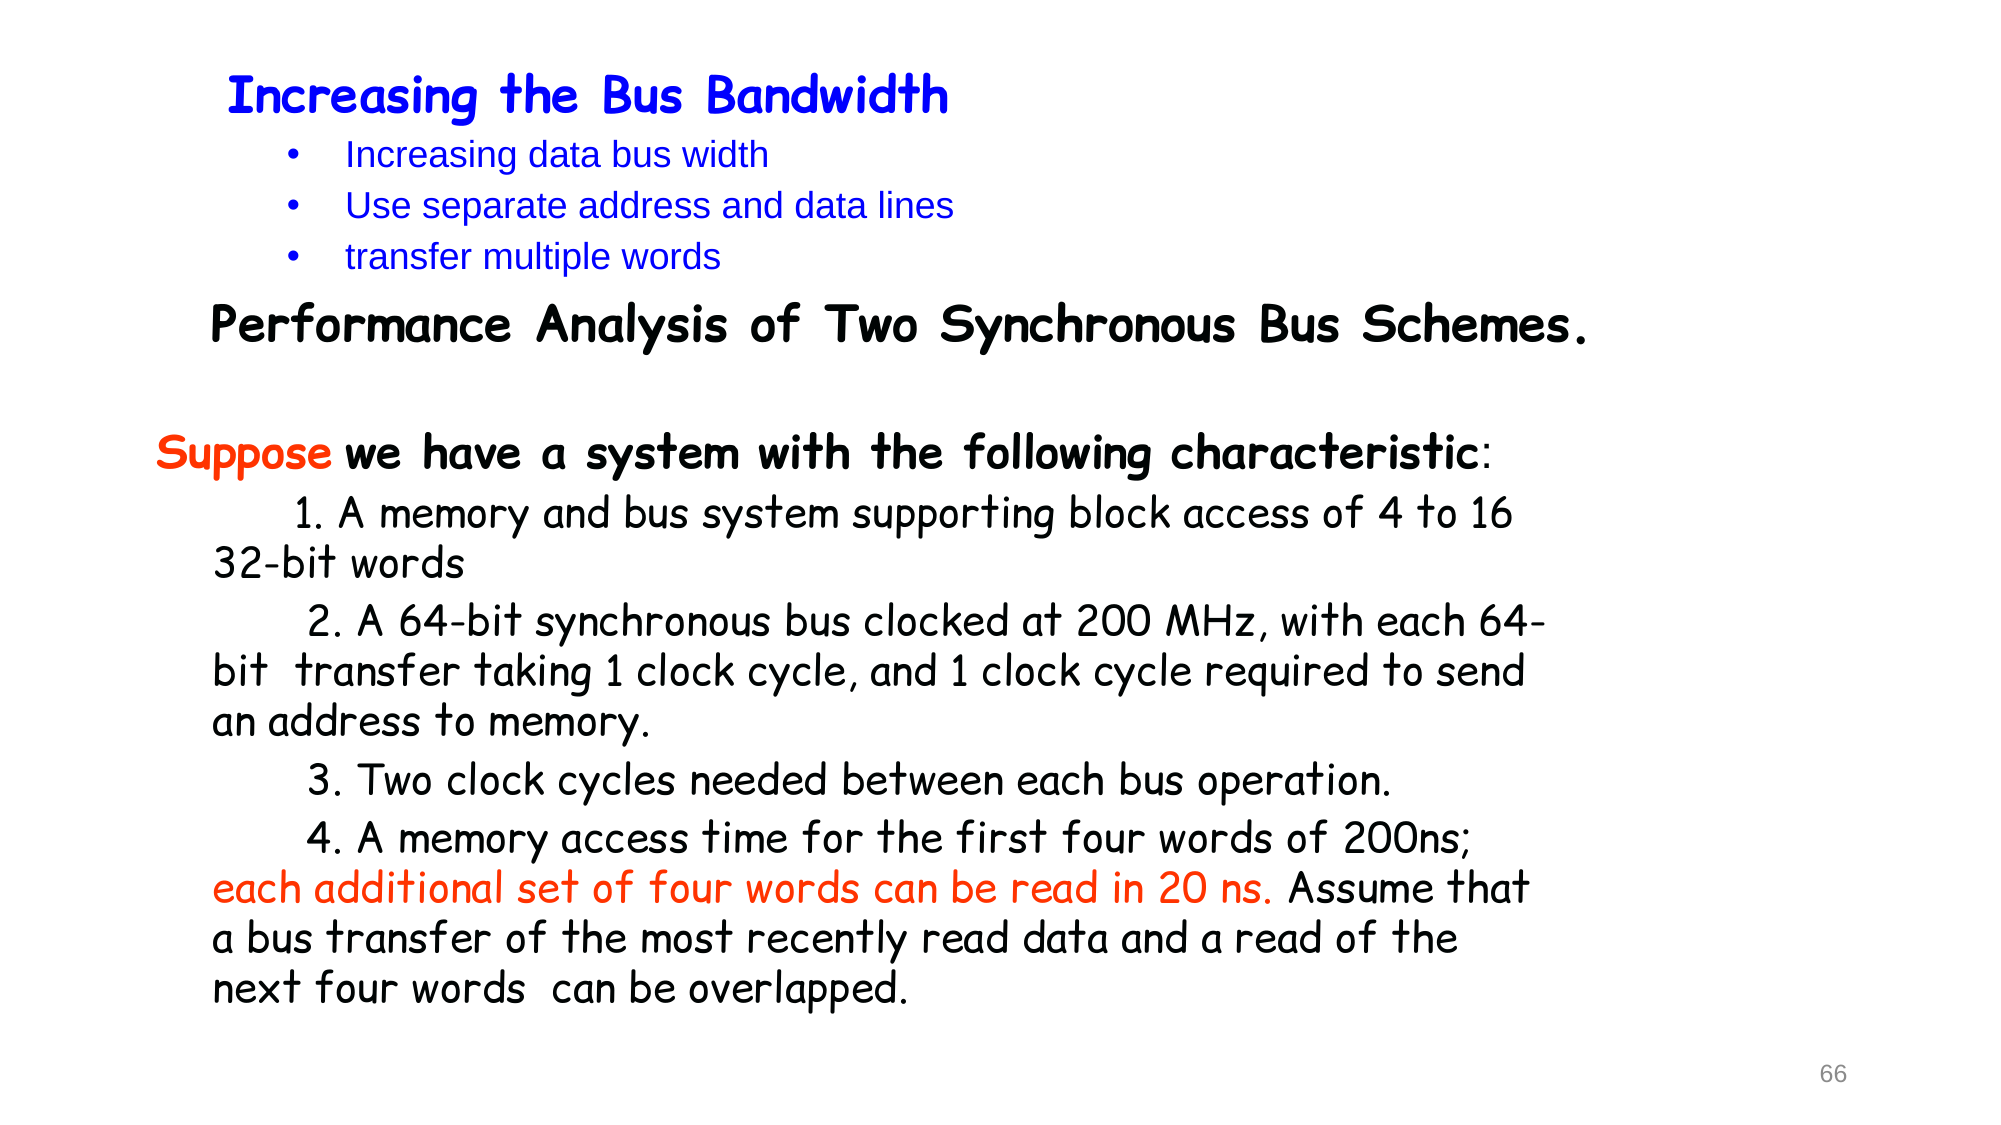

Increasing the Bus Bandwidth
  Increasing data bus width
  Use separate address and data lines
  transfer multiple words
Performance Analysis of Two Synchronous Bus Schemes.
Suppose we have a system with the following characteristic:
            1. A memory and bus system supporting block access of 4 to 16 32-bit words
            2. A 64-bit synchronous bus clocked at 200 MHz, with each 64-bit  transfer taking 1 clock cycle, and 1 clock cycle required to send an address to memory.
            3. Two clock cycles needed between each bus operation.
            4. A memory access time for the first four words of 200ns; each additional set of four words can be read in 20 ns. Assume that a bus transfer of the most recently read data and a read of the next four words  can be overlapped.
66